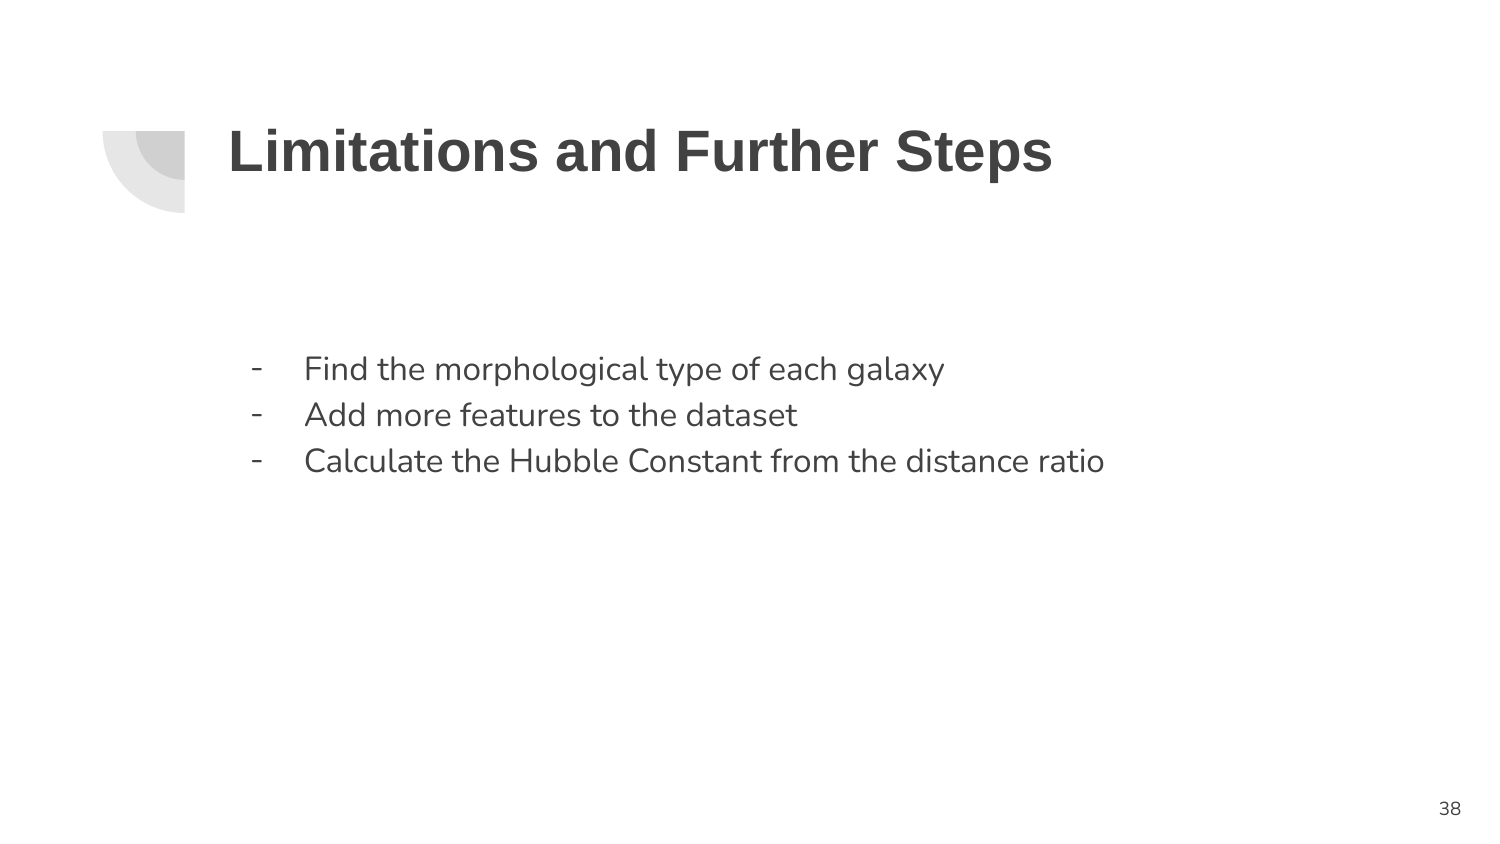

# Limitations and Further Steps
Find the morphological type of each galaxy
Add more features to the dataset
Calculate the Hubble Constant from the distance ratio
38